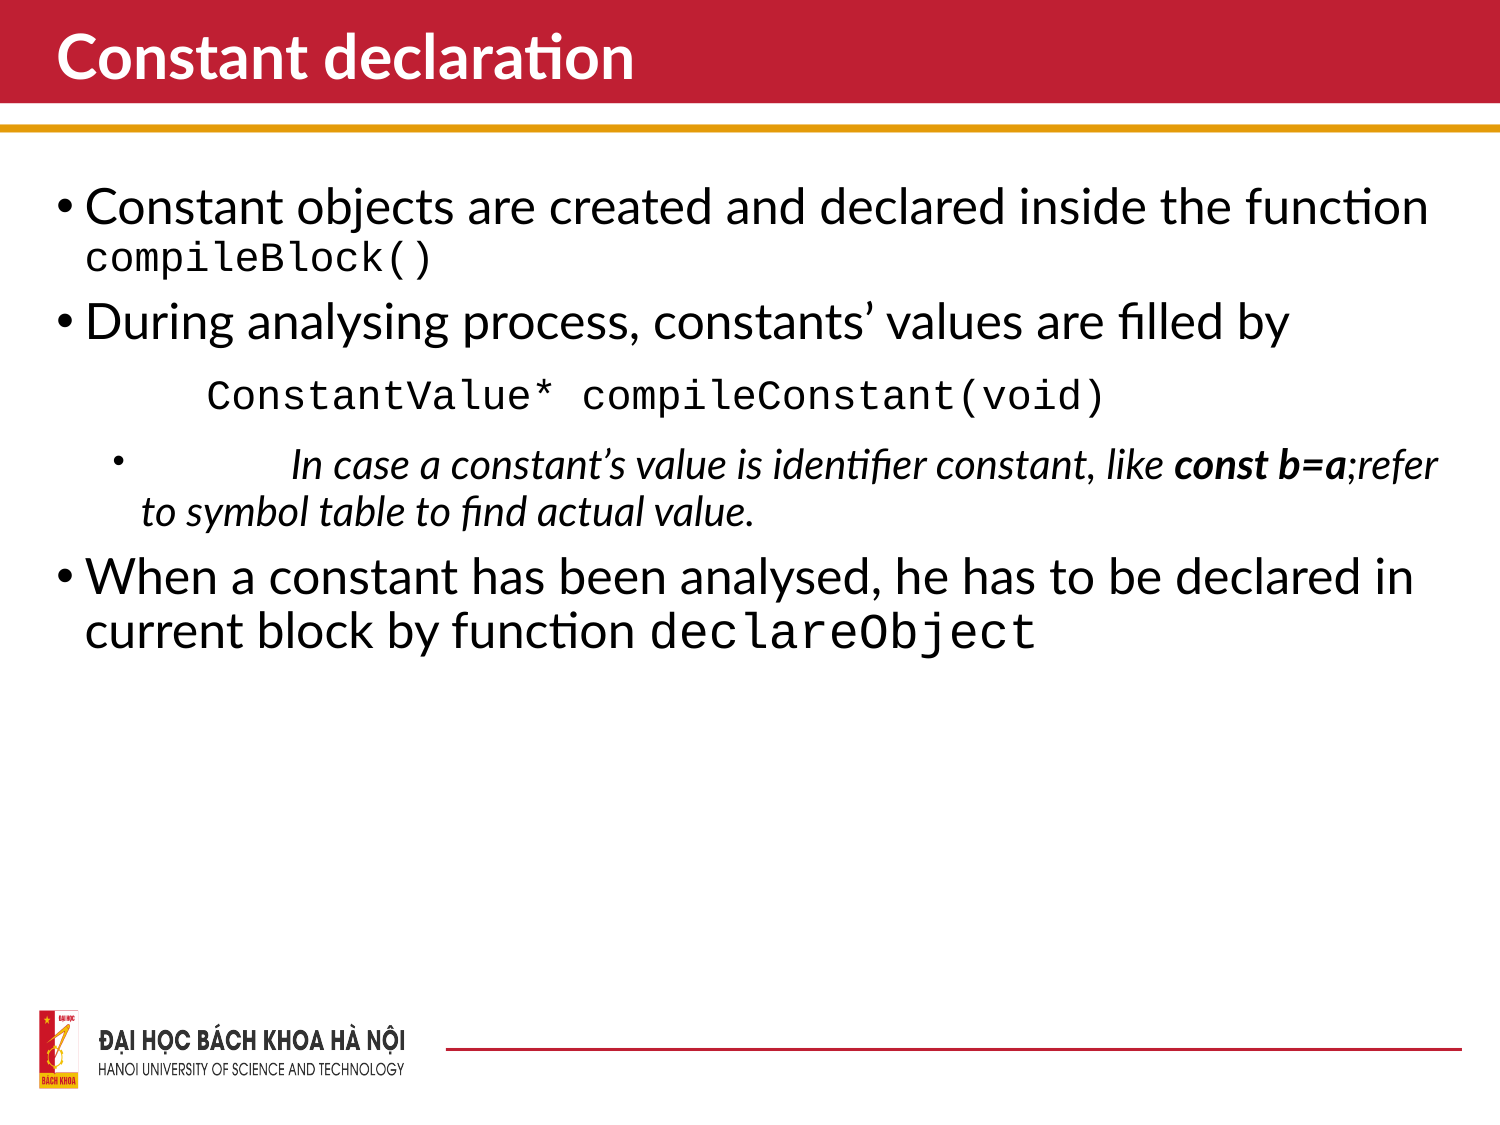

# Constant declaration
Constant objects are created and declared inside the function compileBlock()
During analysing process, constants’ values are filled by
	ConstantValue* compileConstant(void)
	In case a constant’s value is identifier constant, like const b=a;refer to symbol table to find actual value.
When a constant has been analysed, he has to be declared in current block by function declareObject